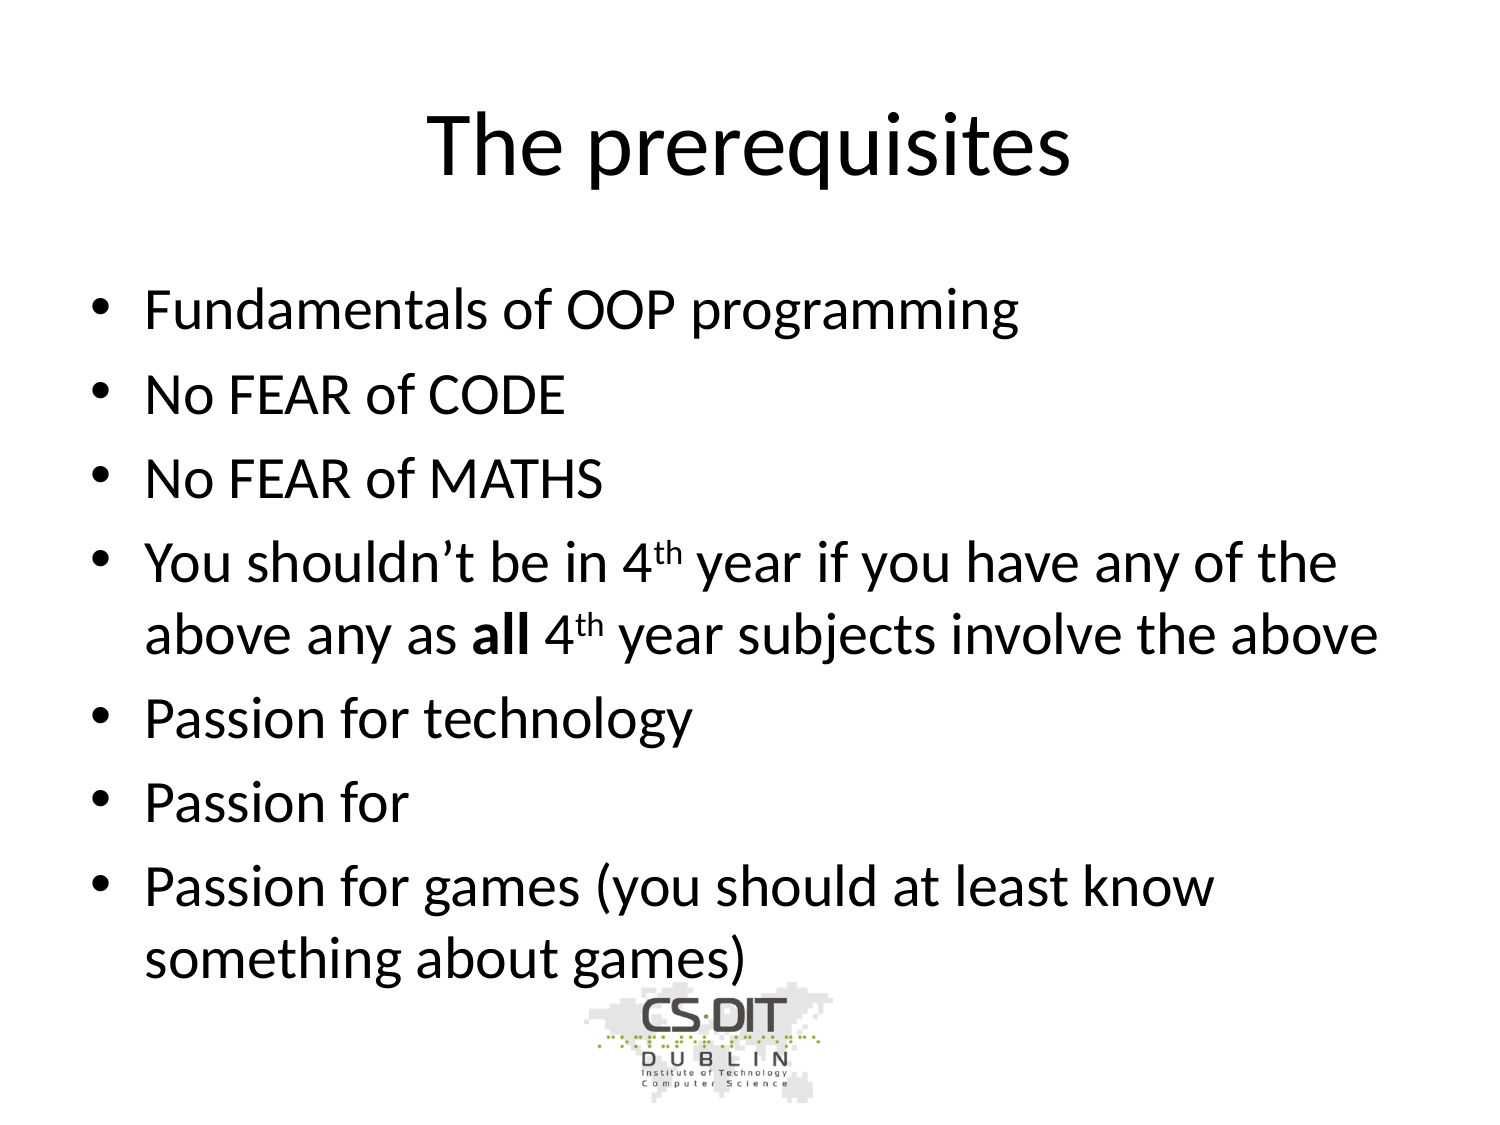

# The prerequisites
Fundamentals of OOP programming
No FEAR of CODE
No FEAR of MATHS
You shouldn’t be in 4th year if you have any of the above any as all 4th year subjects involve the above
Passion for technology
Passion for
Passion for games (you should at least know something about games)